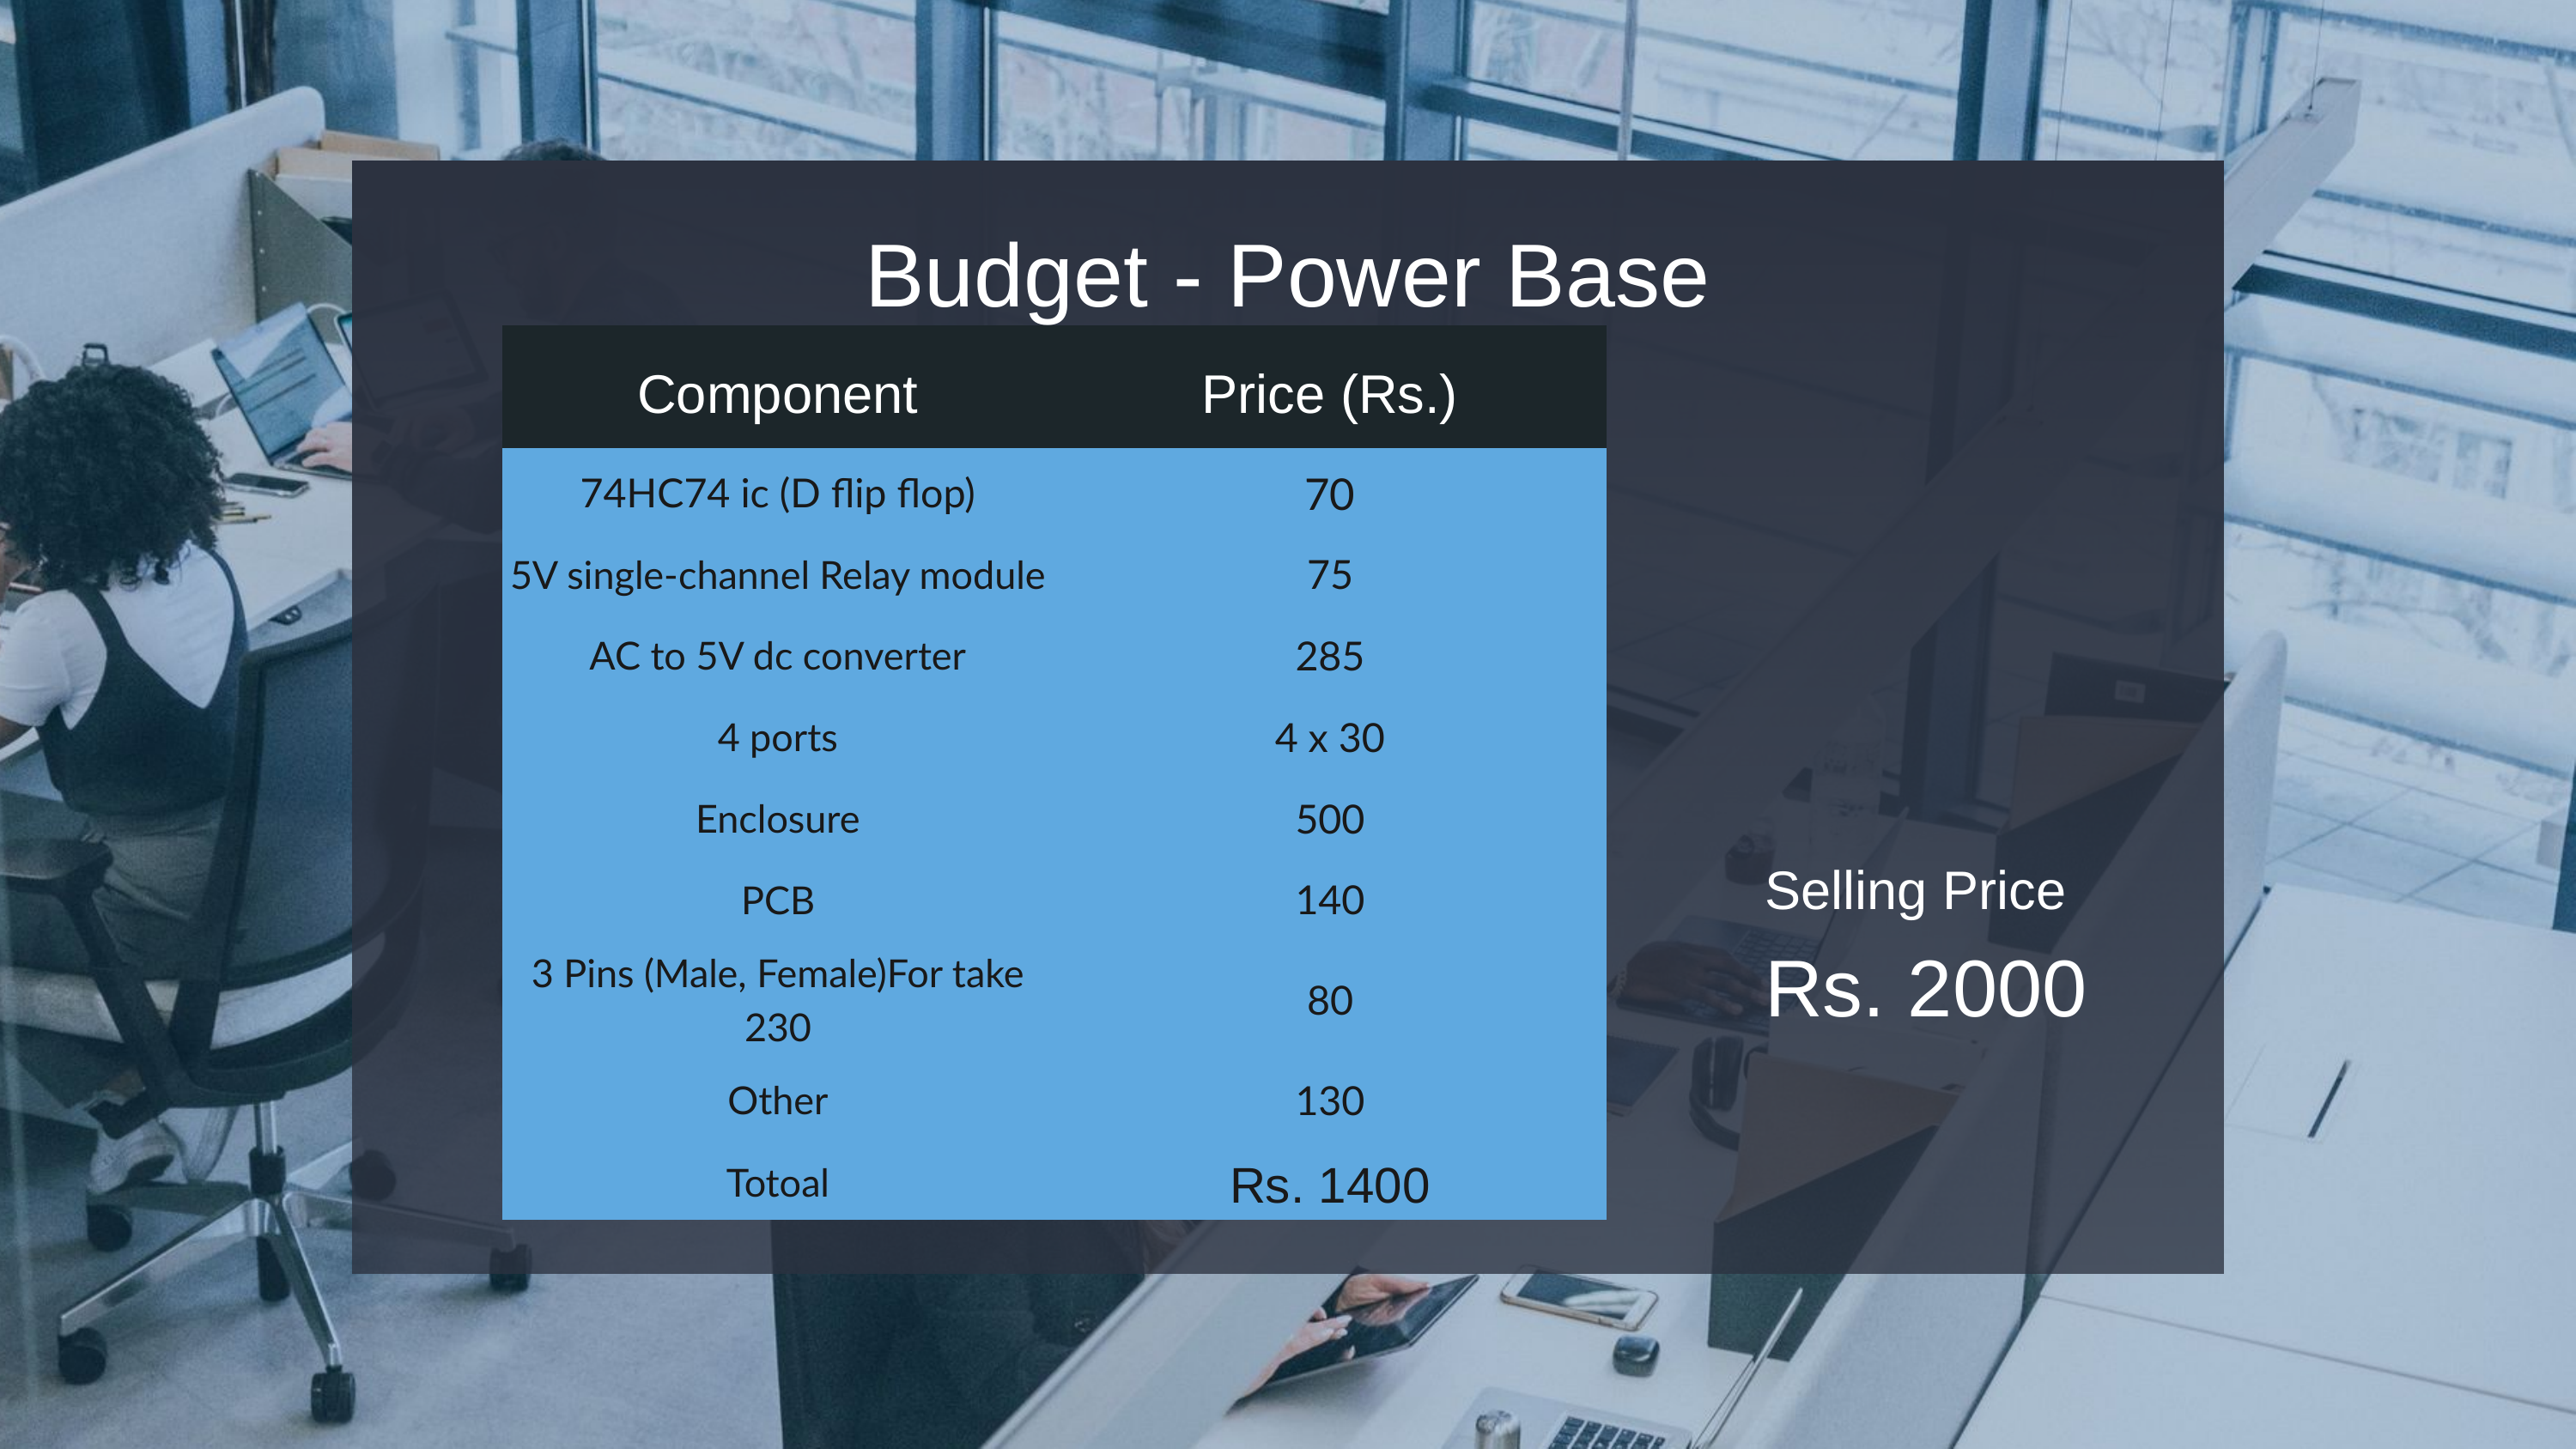

Budget - Power Base
| Component | Price (Rs.) |
| --- | --- |
| 74HC74 ic (D flip flop) | 70 |
| 5V single-channel Relay module | 75 |
| AC to 5V dc converter | 285 |
| 4 ports | 4 x 30 |
| Enclosure | 500 |
| PCB | 140 |
| 3 Pins (Male, Female)For take 230 | 80 |
| Other | 130 |
| Totoal | Rs. 1400 |
Selling Price
Rs. 2000